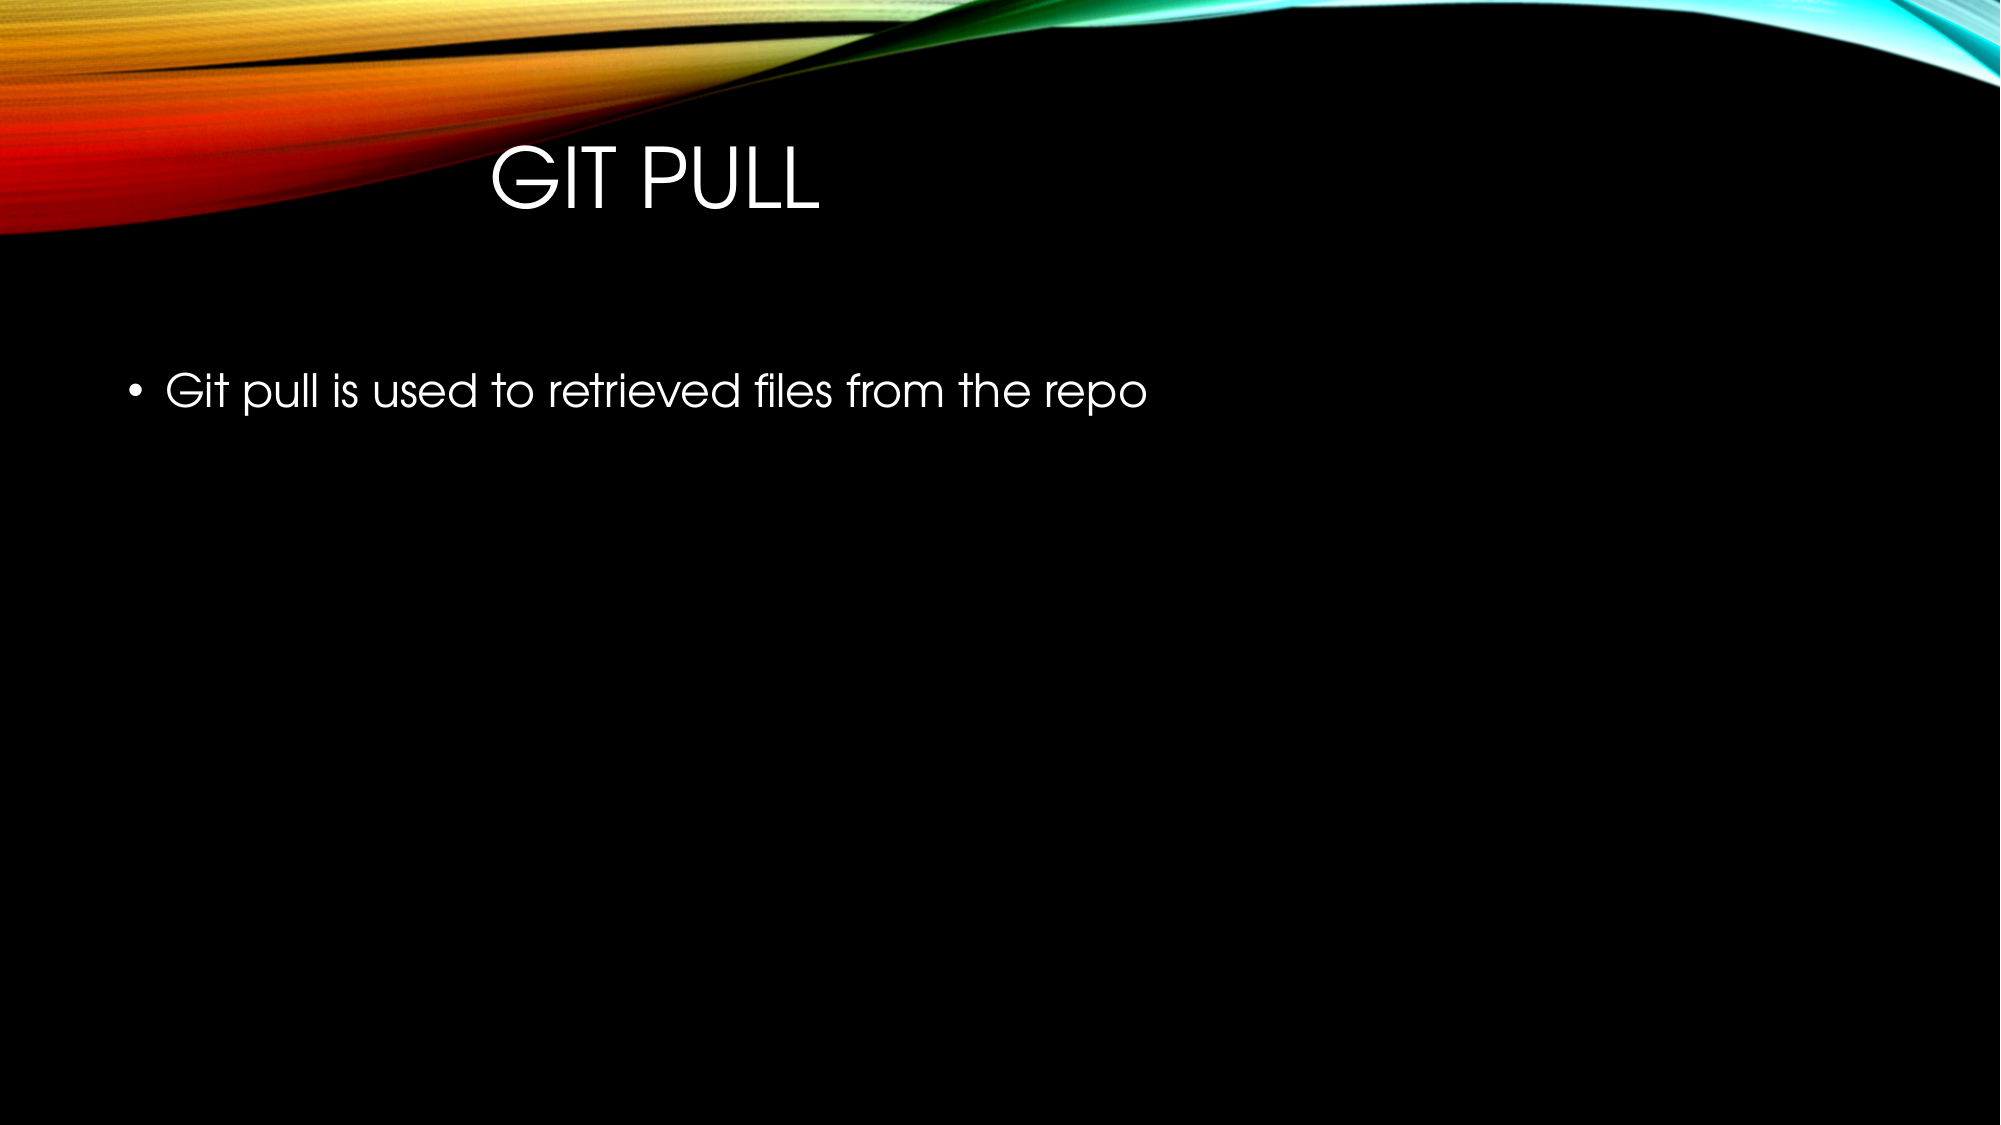

# Git pull
Git pull is used to retrieved files from the repo